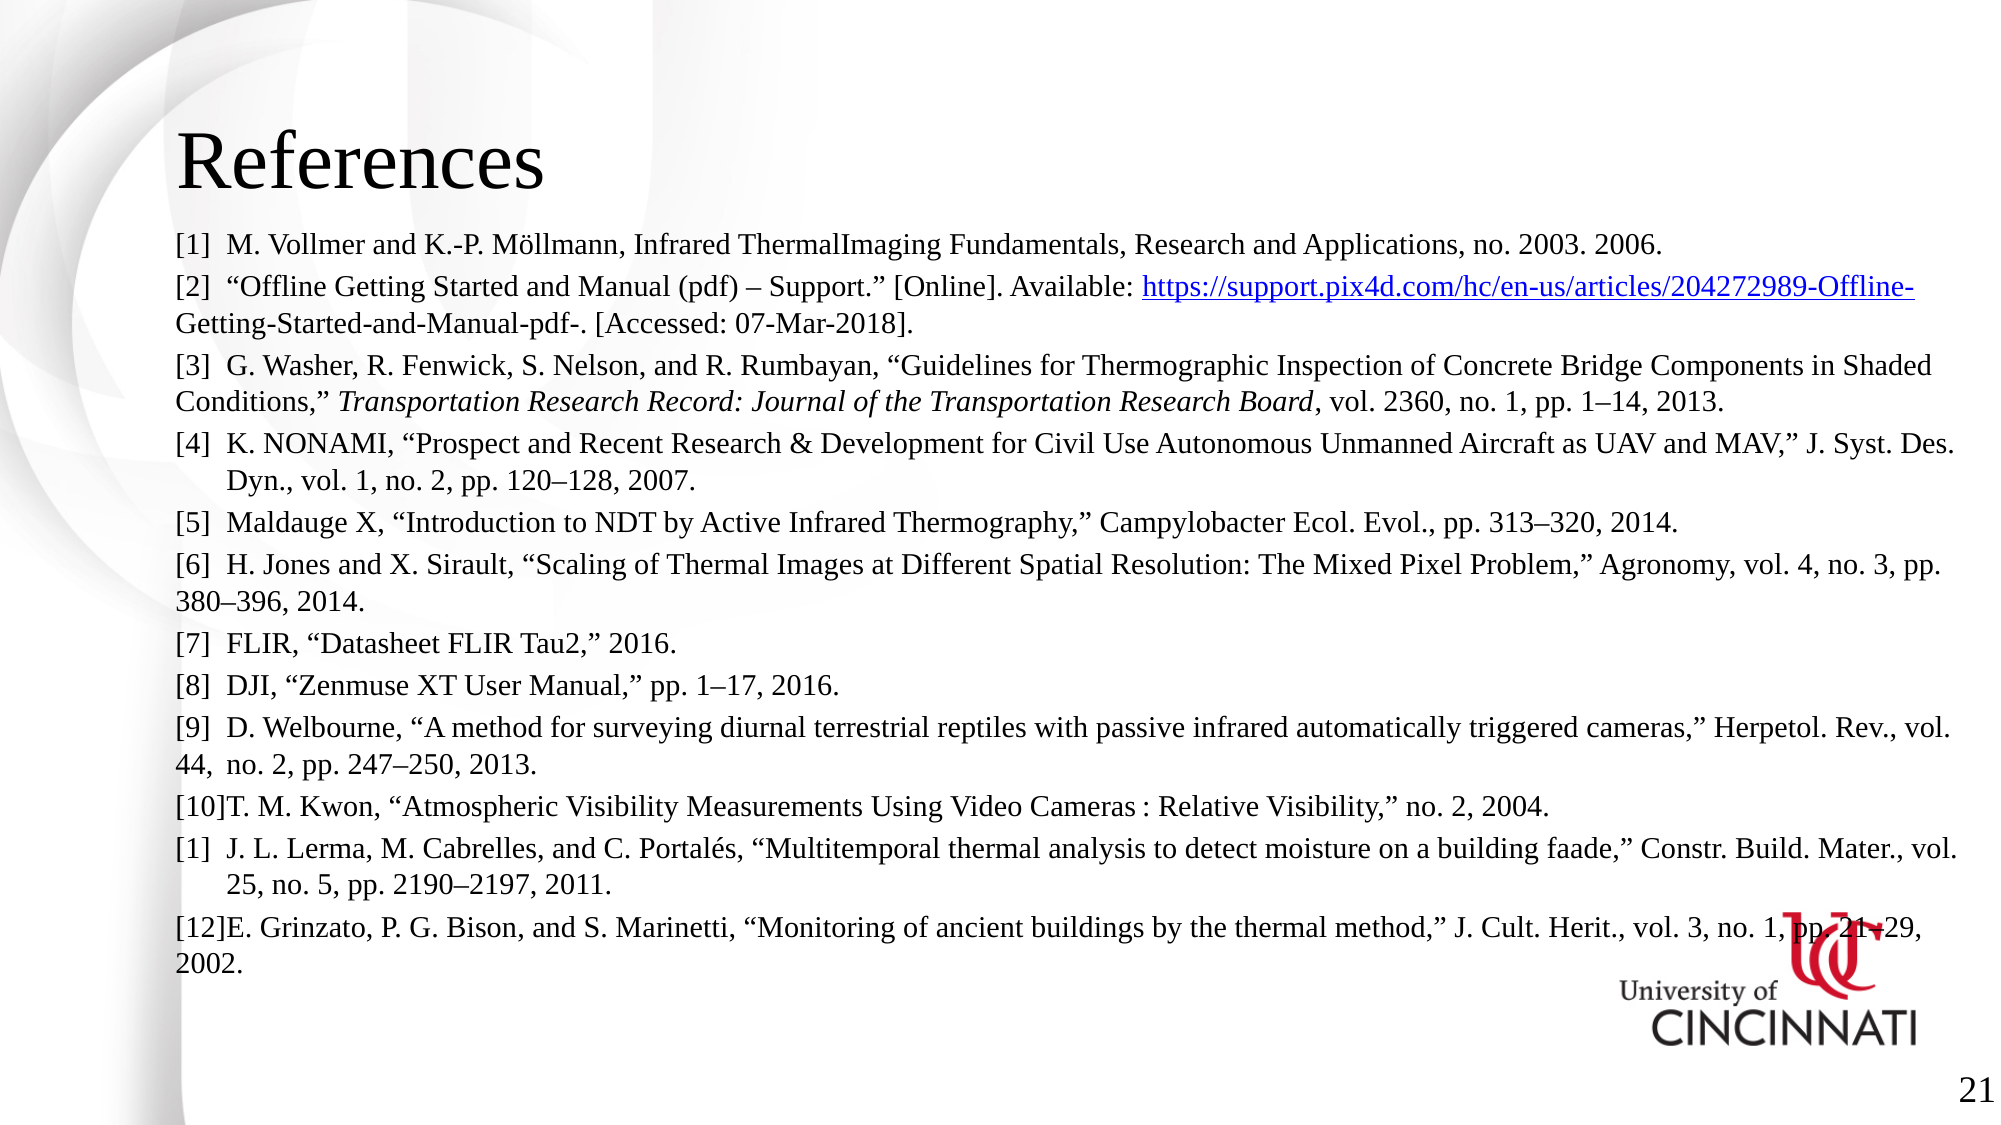

References
[1]	M. Vollmer and K.-P. Möllmann, Infrared ThermalImaging Fundamentals, Research and Applications, no. 2003. 2006.
[2]	“Offline Getting Started and Manual (pdf) – Support.” [Online]. Available: https://support.pix4d.com/hc/en-us/articles/204272989-Offline-	Getting-Started-and-Manual-pdf-. [Accessed: 07-Mar-2018].
[3]	G. Washer, R. Fenwick, S. Nelson, and R. Rumbayan, “Guidelines for Thermographic Inspection of Concrete Bridge Components in Shaded 	Conditions,” Transportation Research Record: Journal of the Transportation Research Board, vol. 2360, no. 1, pp. 1–14, 2013.
[4]	K. NONAMI, “Prospect and Recent Research & Development for Civil Use Autonomous Unmanned Aircraft as UAV and MAV,” J. Syst. Des. 	Dyn., vol. 1, no. 2, pp. 120–128, 2007.
[5]	Maldauge X, “Introduction to NDT by Active Infrared Thermography,” Campylobacter Ecol. Evol., pp. 313–320, 2014.
[6]	H. Jones and X. Sirault, “Scaling of Thermal Images at Different Spatial Resolution: The Mixed Pixel Problem,” Agronomy, vol. 4, no. 3, pp. 	380–396, 2014.
[7]	FLIR, “Datasheet FLIR Tau2,” 2016.
[8]	DJI, “Zenmuse XT User Manual,” pp. 1–17, 2016.
[9]	D. Welbourne, “A method for surveying diurnal terrestrial reptiles with passive infrared automatically triggered cameras,” Herpetol. Rev., vol. 44, 	no. 2, pp. 247–250, 2013.
[10]	T. M. Kwon, “Atmospheric Visibility Measurements Using Video Cameras : Relative Visibility,” no. 2, 2004.
[1]	J. L. Lerma, M. Cabrelles, and C. Portalés, “Multitemporal thermal analysis to detect moisture on a building faade,” Constr. Build. Mater., vol. 	25, no. 5, pp. 2190–2197, 2011.
[12]	E. Grinzato, P. G. Bison, and S. Marinetti, “Monitoring of ancient buildings by the thermal method,” J. Cult. Herit., vol. 3, no. 1, pp. 21–29, 2002.
21